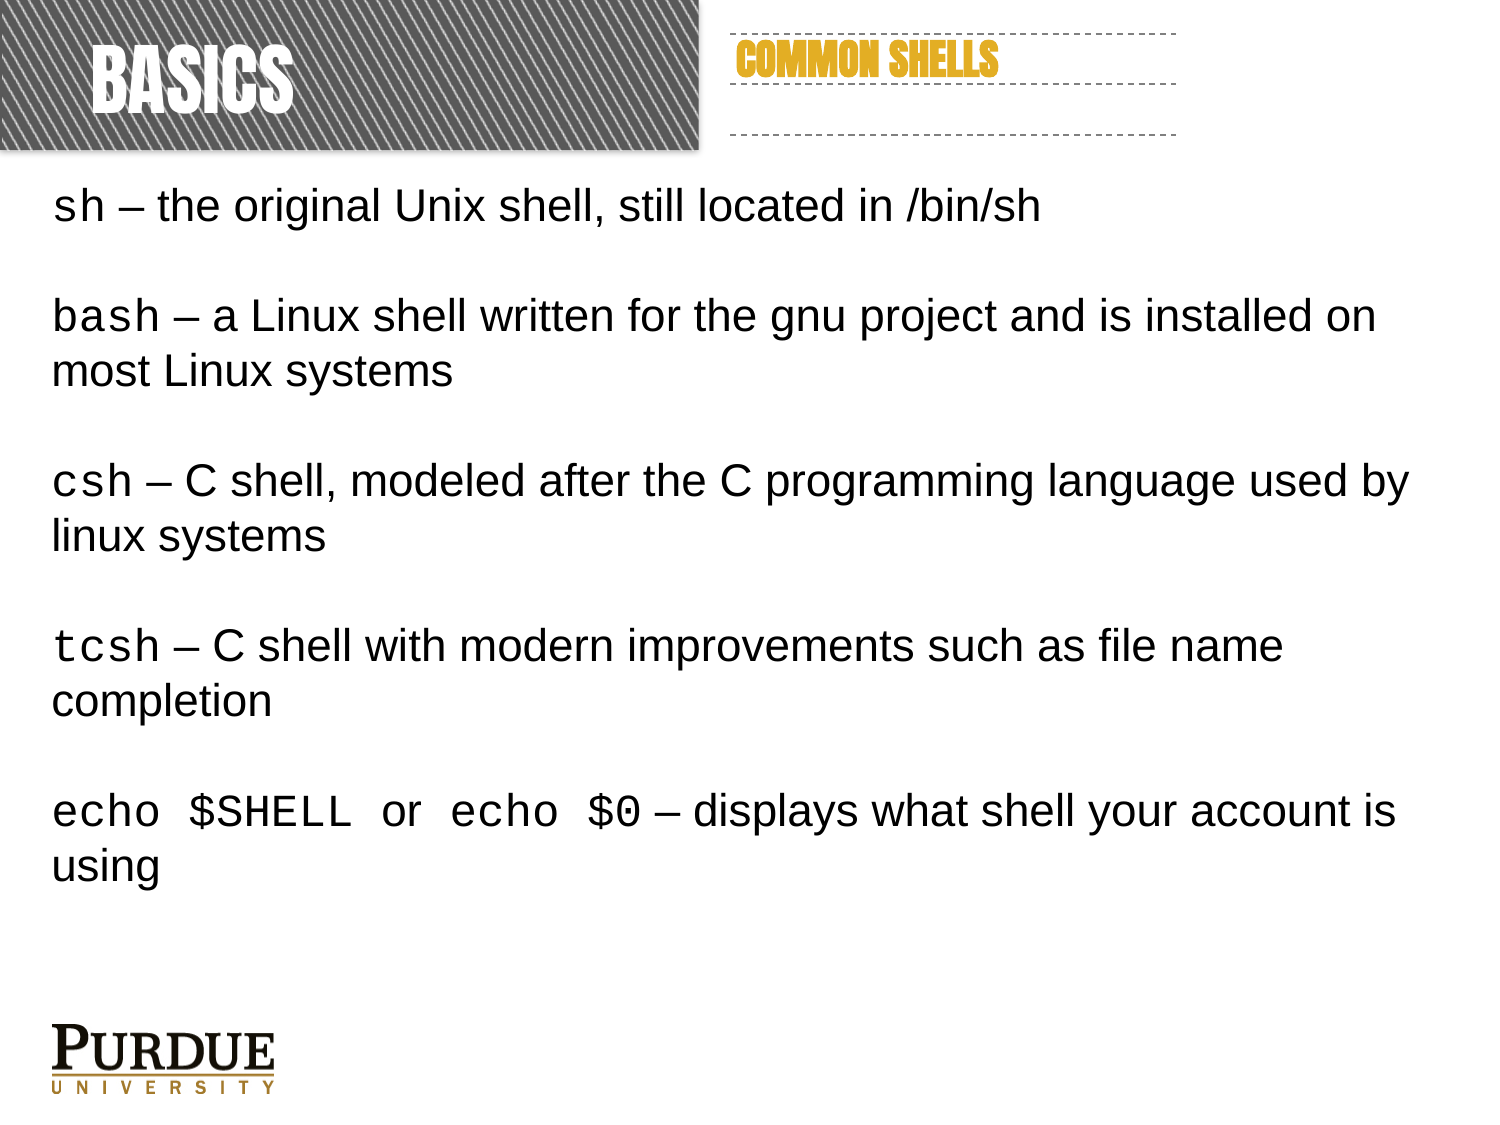

# Basics
Common shells
sh – the original Unix shell, still located in /bin/sh

bash – a Linux shell written for the gnu project and is installed on most Linux systems

csh – C shell, modeled after the C programming language used by linux systems

tcsh – C shell with modern improvements such as file name completion

echo $SHELL or echo $0 – displays what shell your account is using